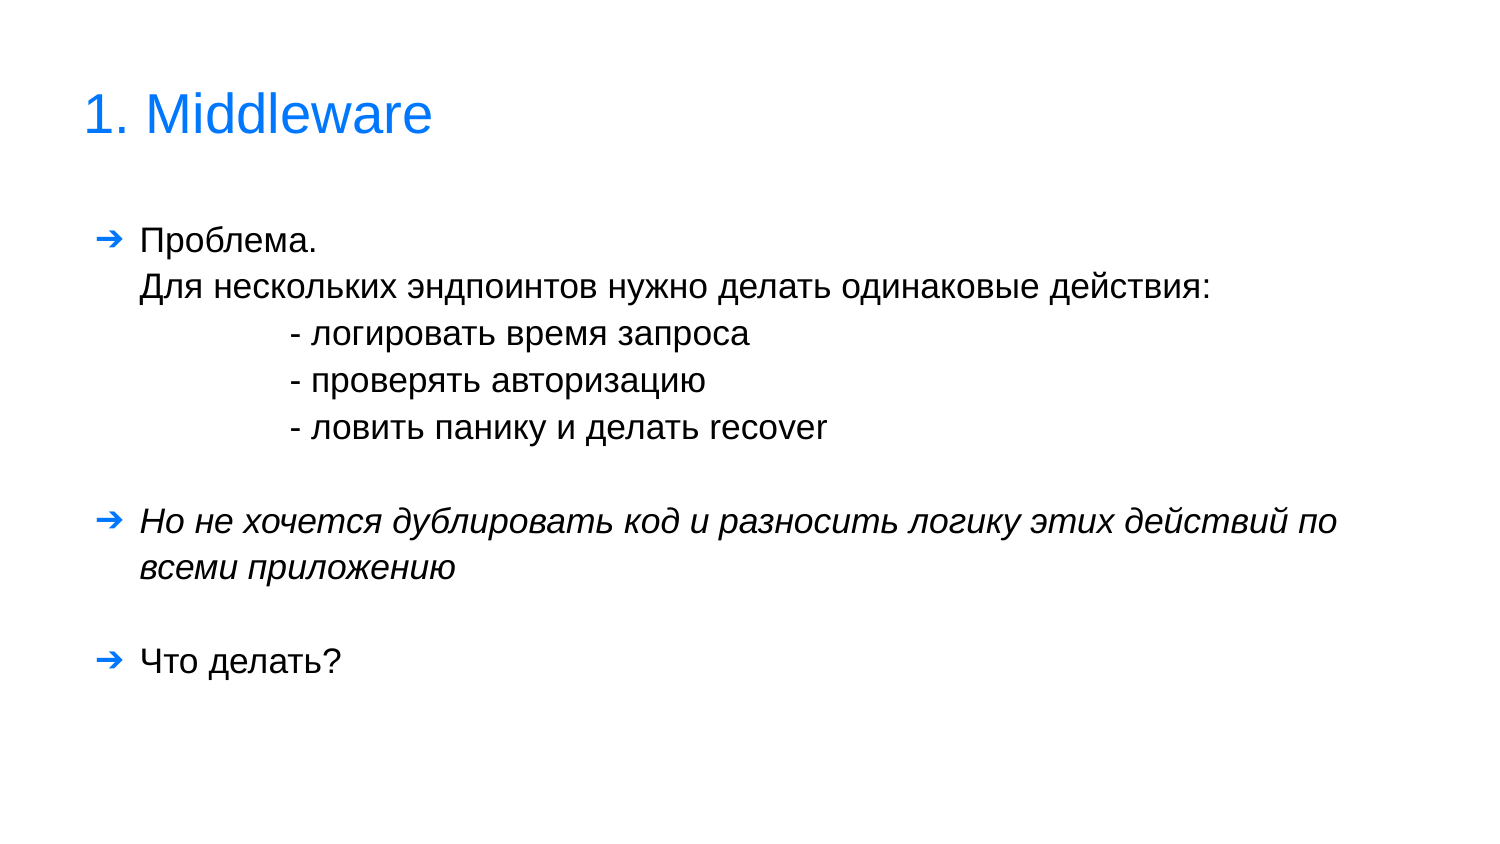

1. Middleware

Проблема.
Для нескольких эндпоинтов нужно делать одинаковые действия:
	- логировать время запроса
	- проверять авторизацию
	- ловить панику и делать recover
Но не хочется дублировать код и разносить логику этих действий по всеми приложению
Что делать?